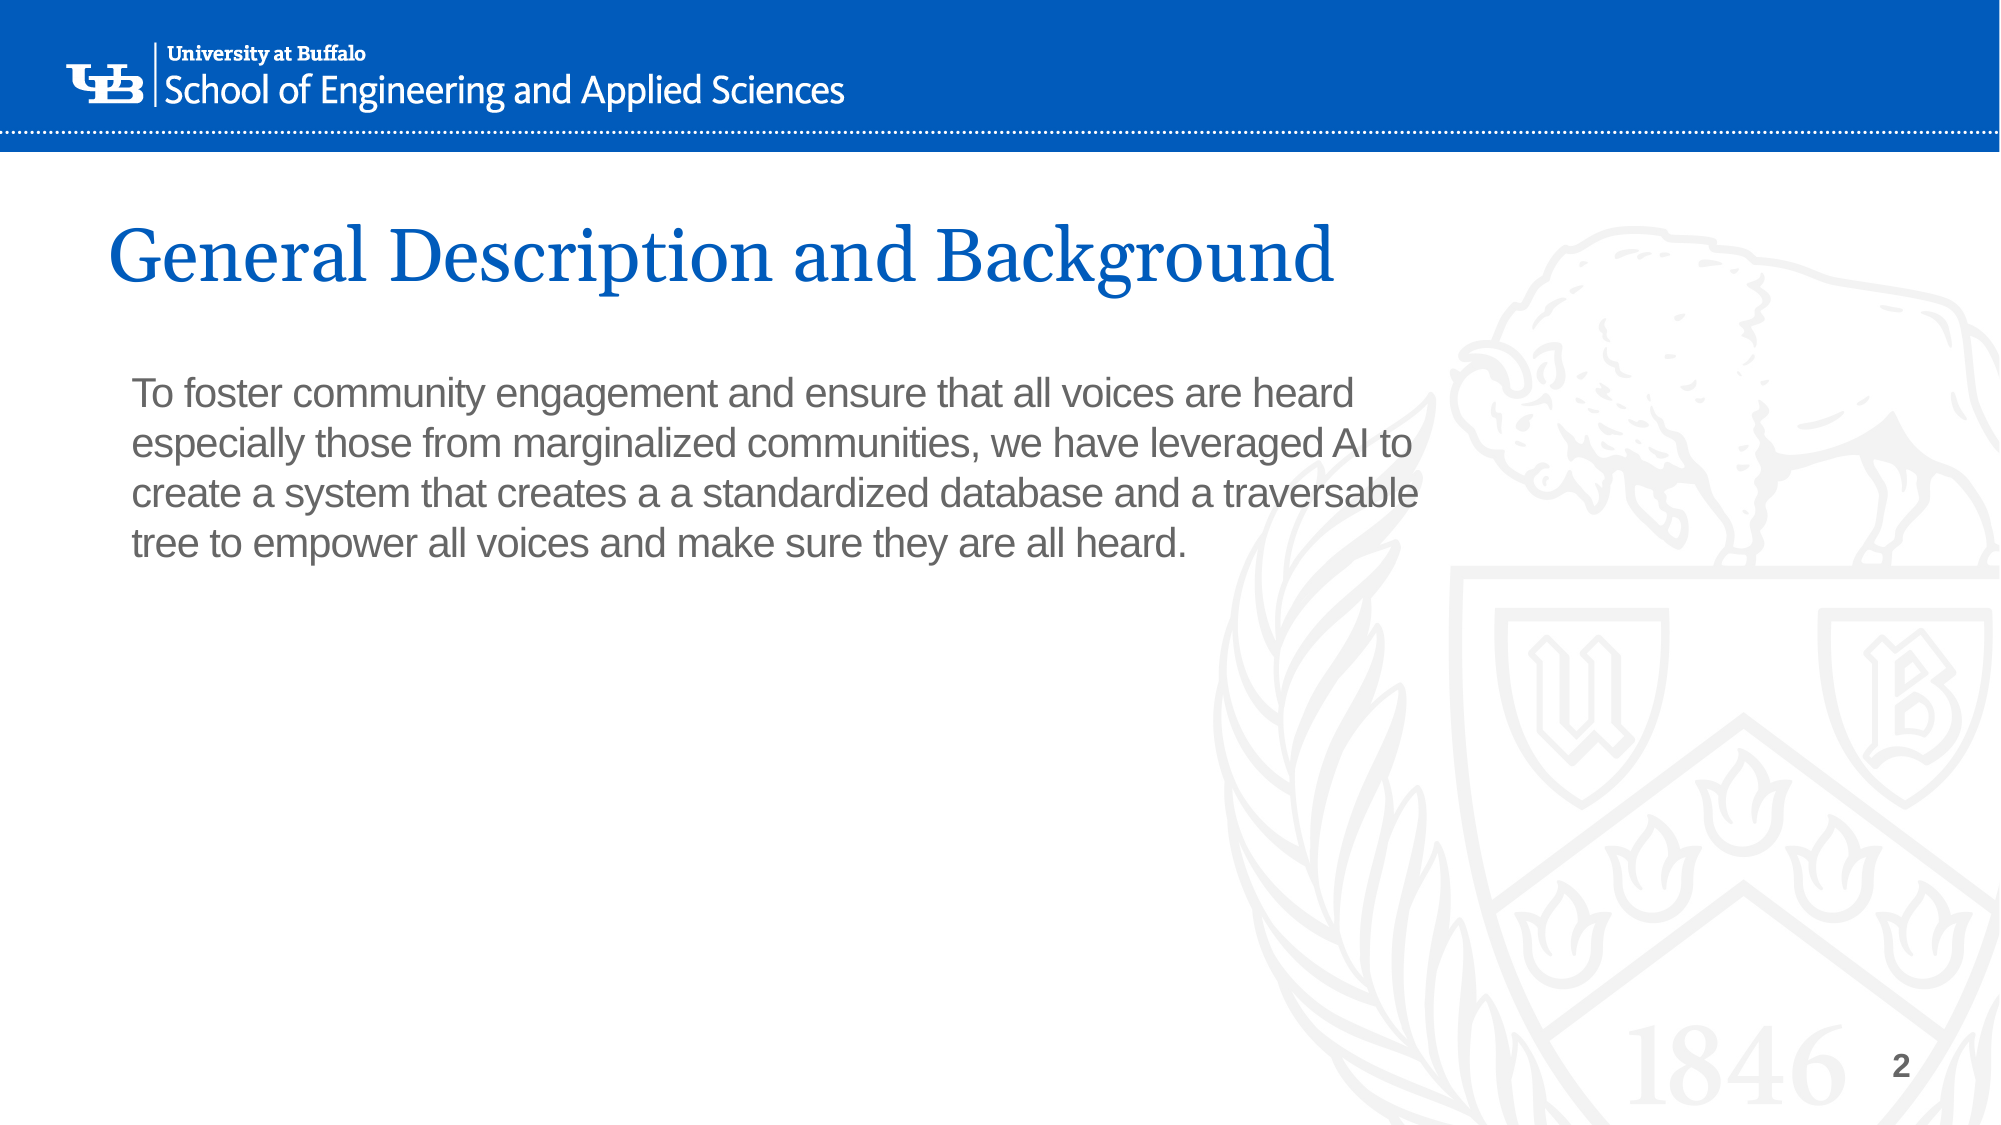

# General Description and Background
To foster community engagement and ensure that all voices are heard especially those from marginalized communities, we have leveraged AI to create a system that creates a a standardized database and a traversable tree to empower all voices and make sure they are all heard.